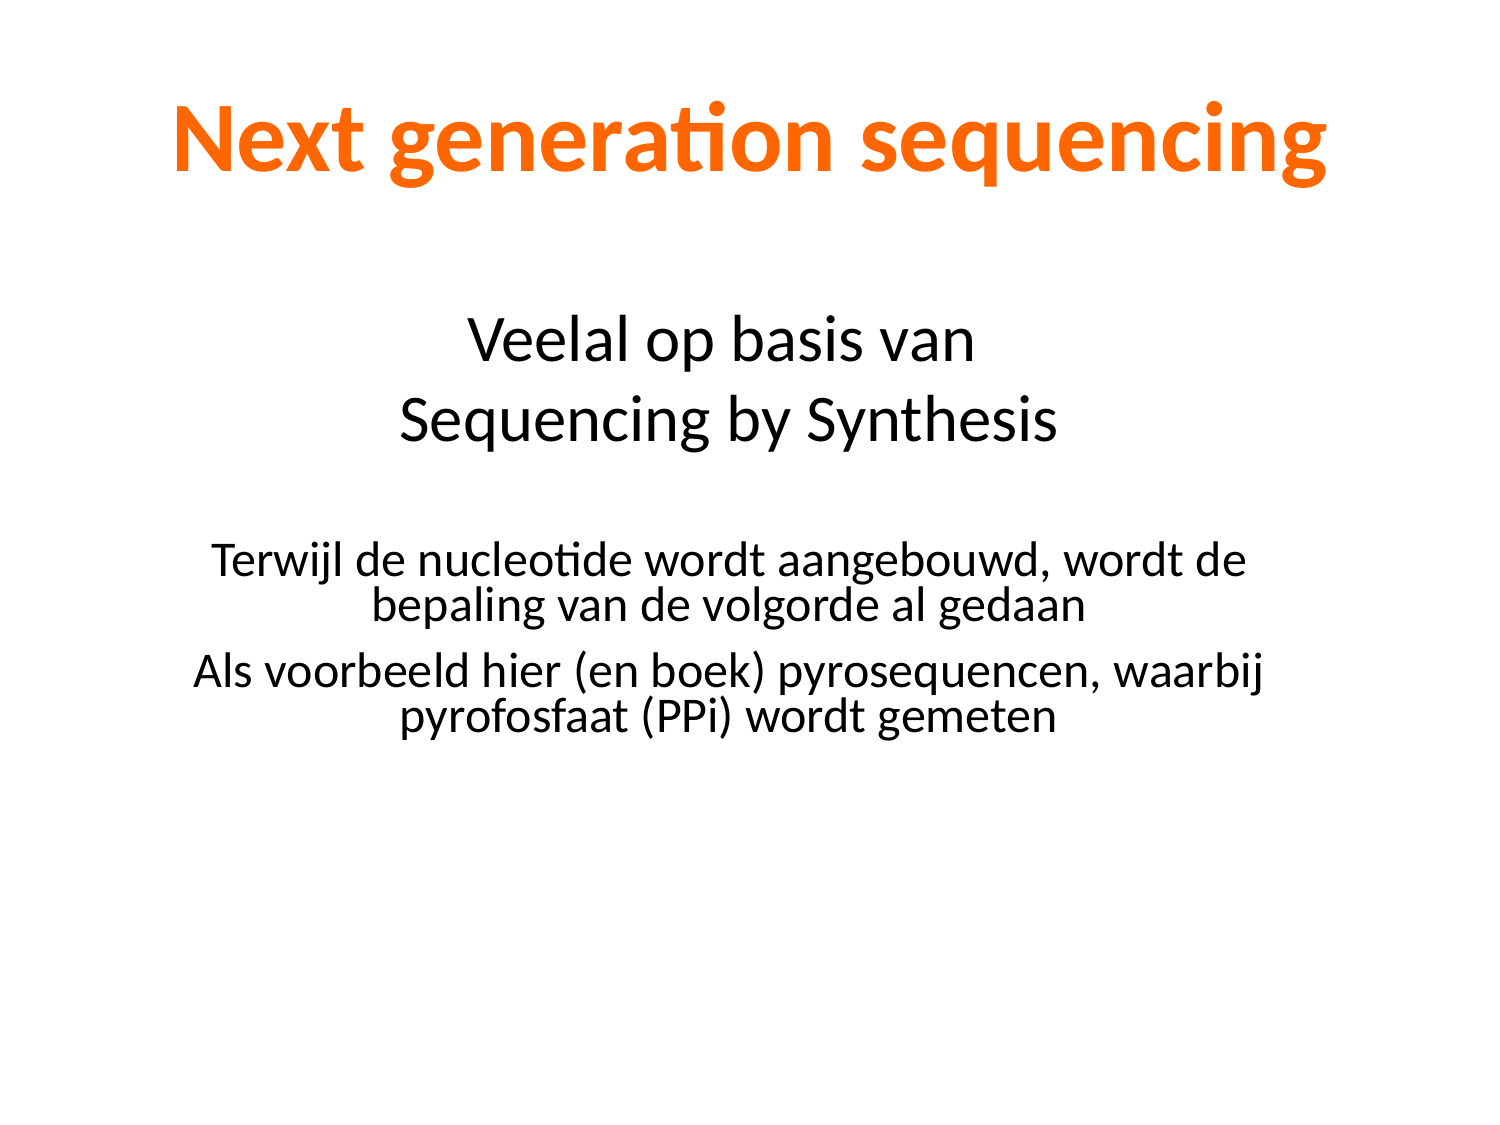

# Next generation sequencing
Veelal op basis van
Sequencing by Synthesis

Terwijl de nucleotide wordt aangebouwd, wordt de bepaling van de volgorde al gedaan
Als voorbeeld hier (en boek) pyrosequencen, waarbij pyrofosfaat (PPi) wordt gemeten